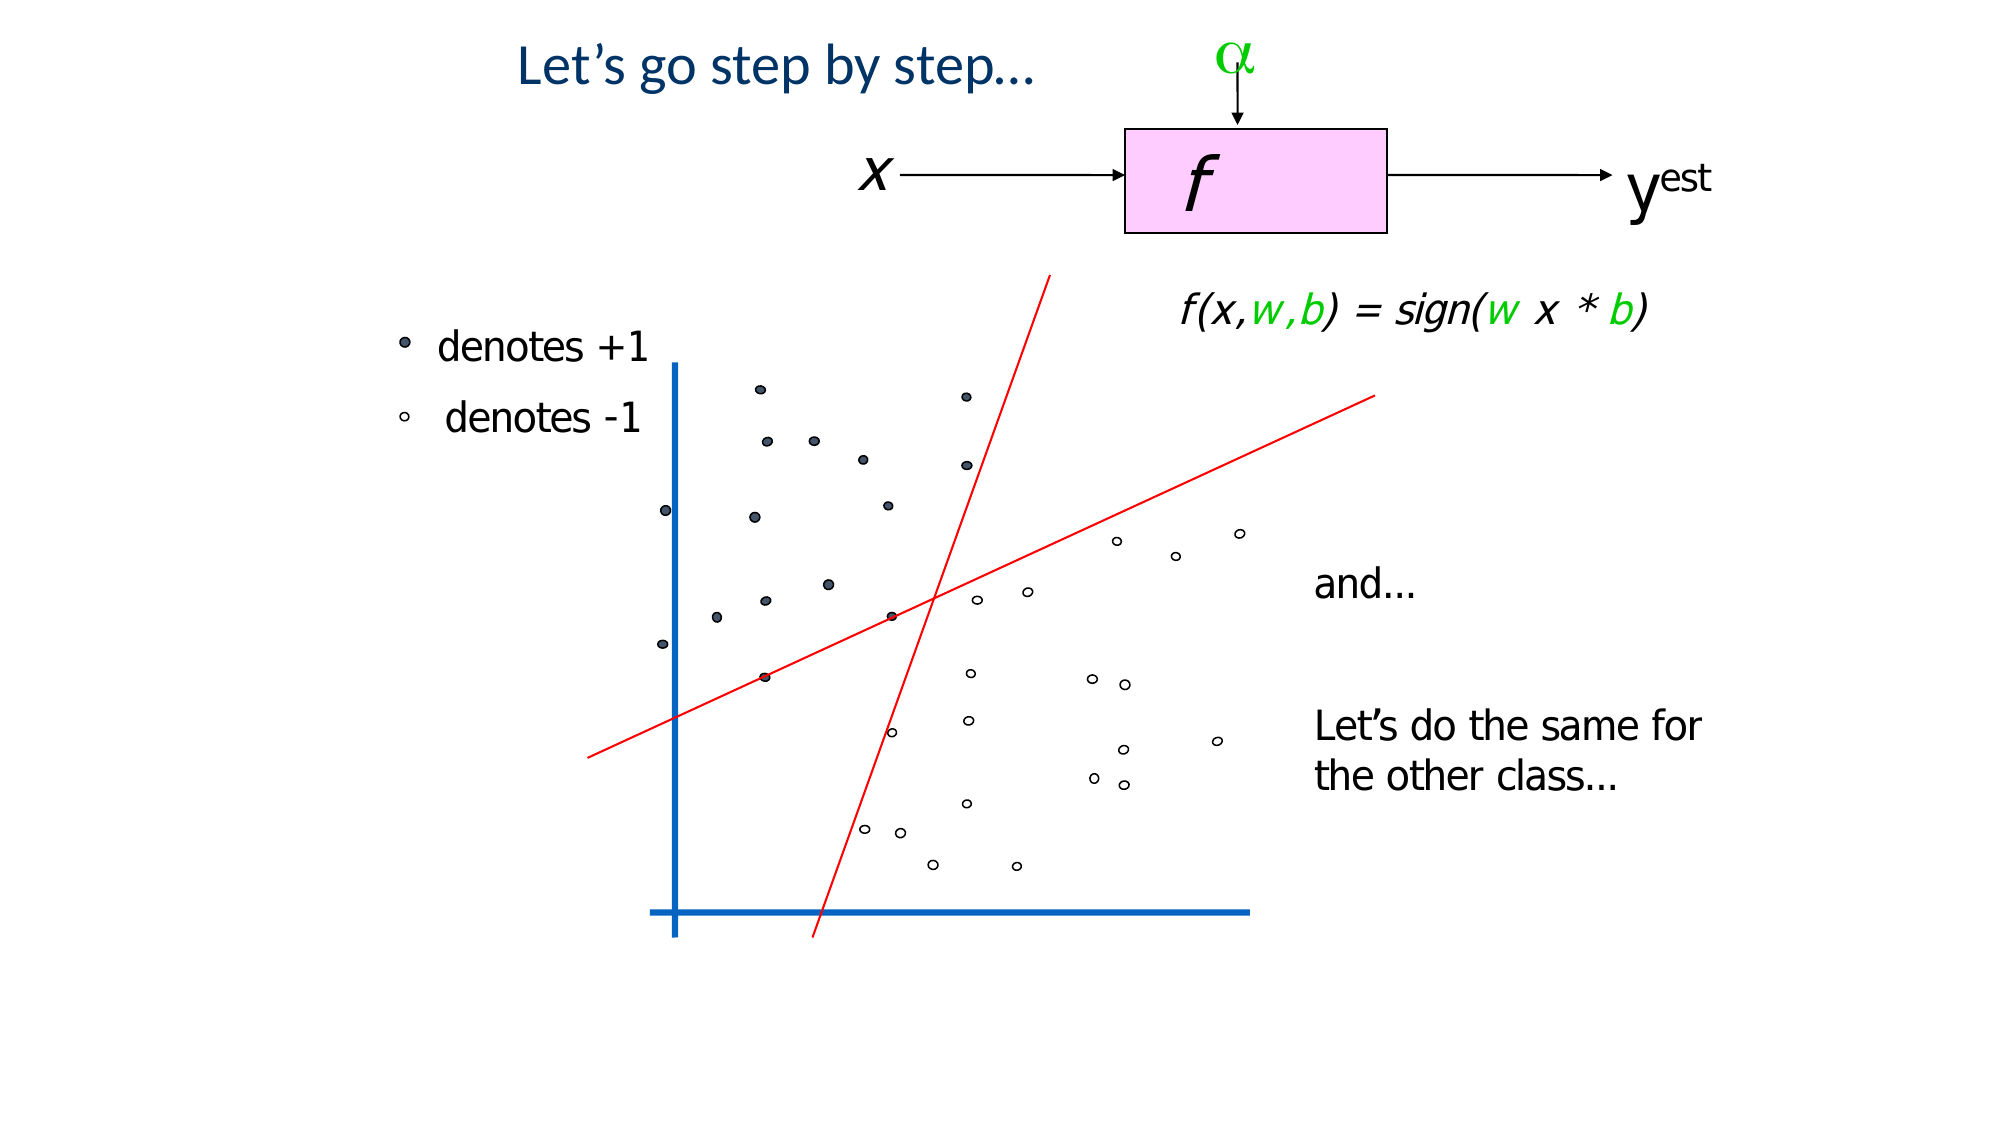

α
Let’s go step by step…

x
f
yest

f(x,w,b) = sign(w x * b)
denotes +1
denotes -1

and…

Let’s do the same for the other class…